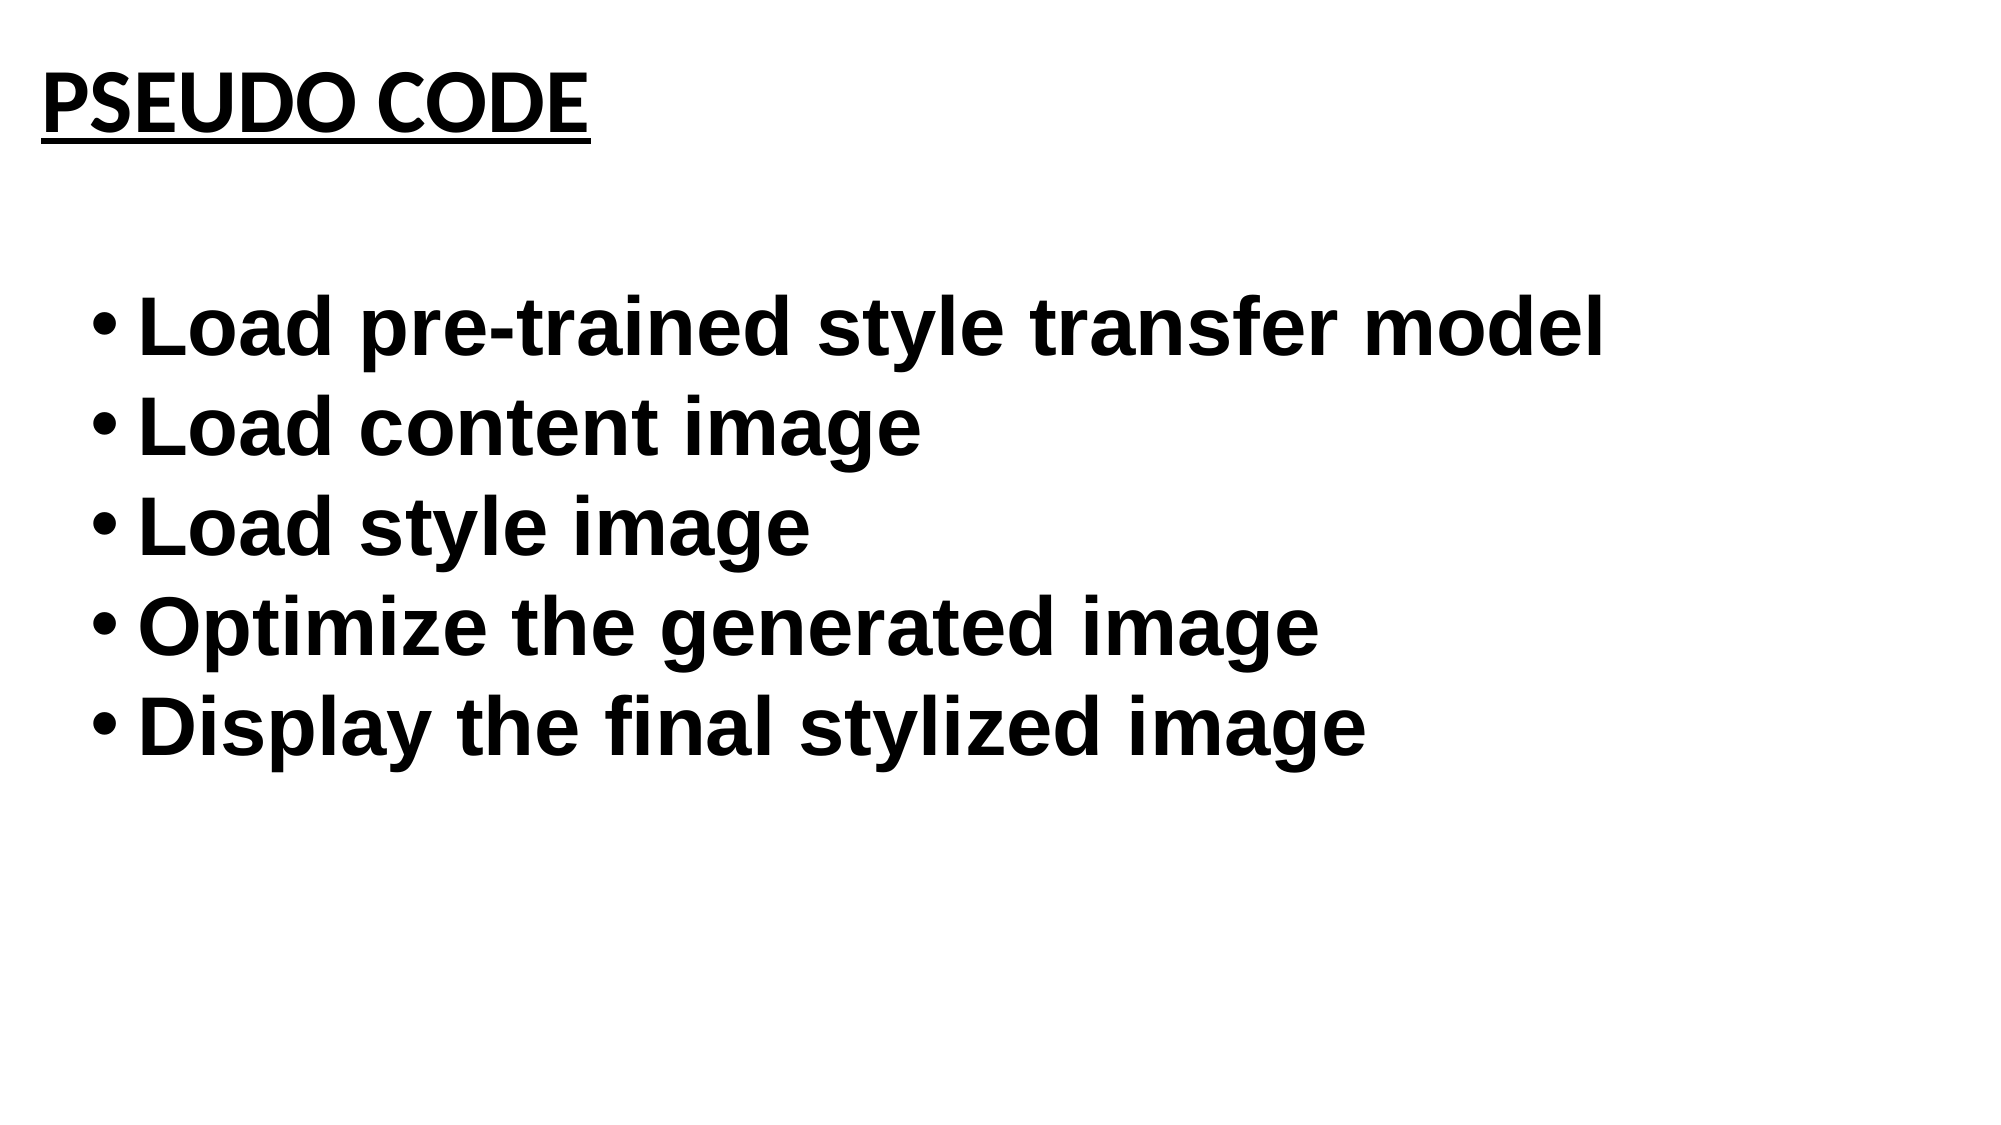

PSEUDO CODE
Load pre-trained style transfer model
Load content image
Load style image
Optimize the generated image
Display the final stylized image